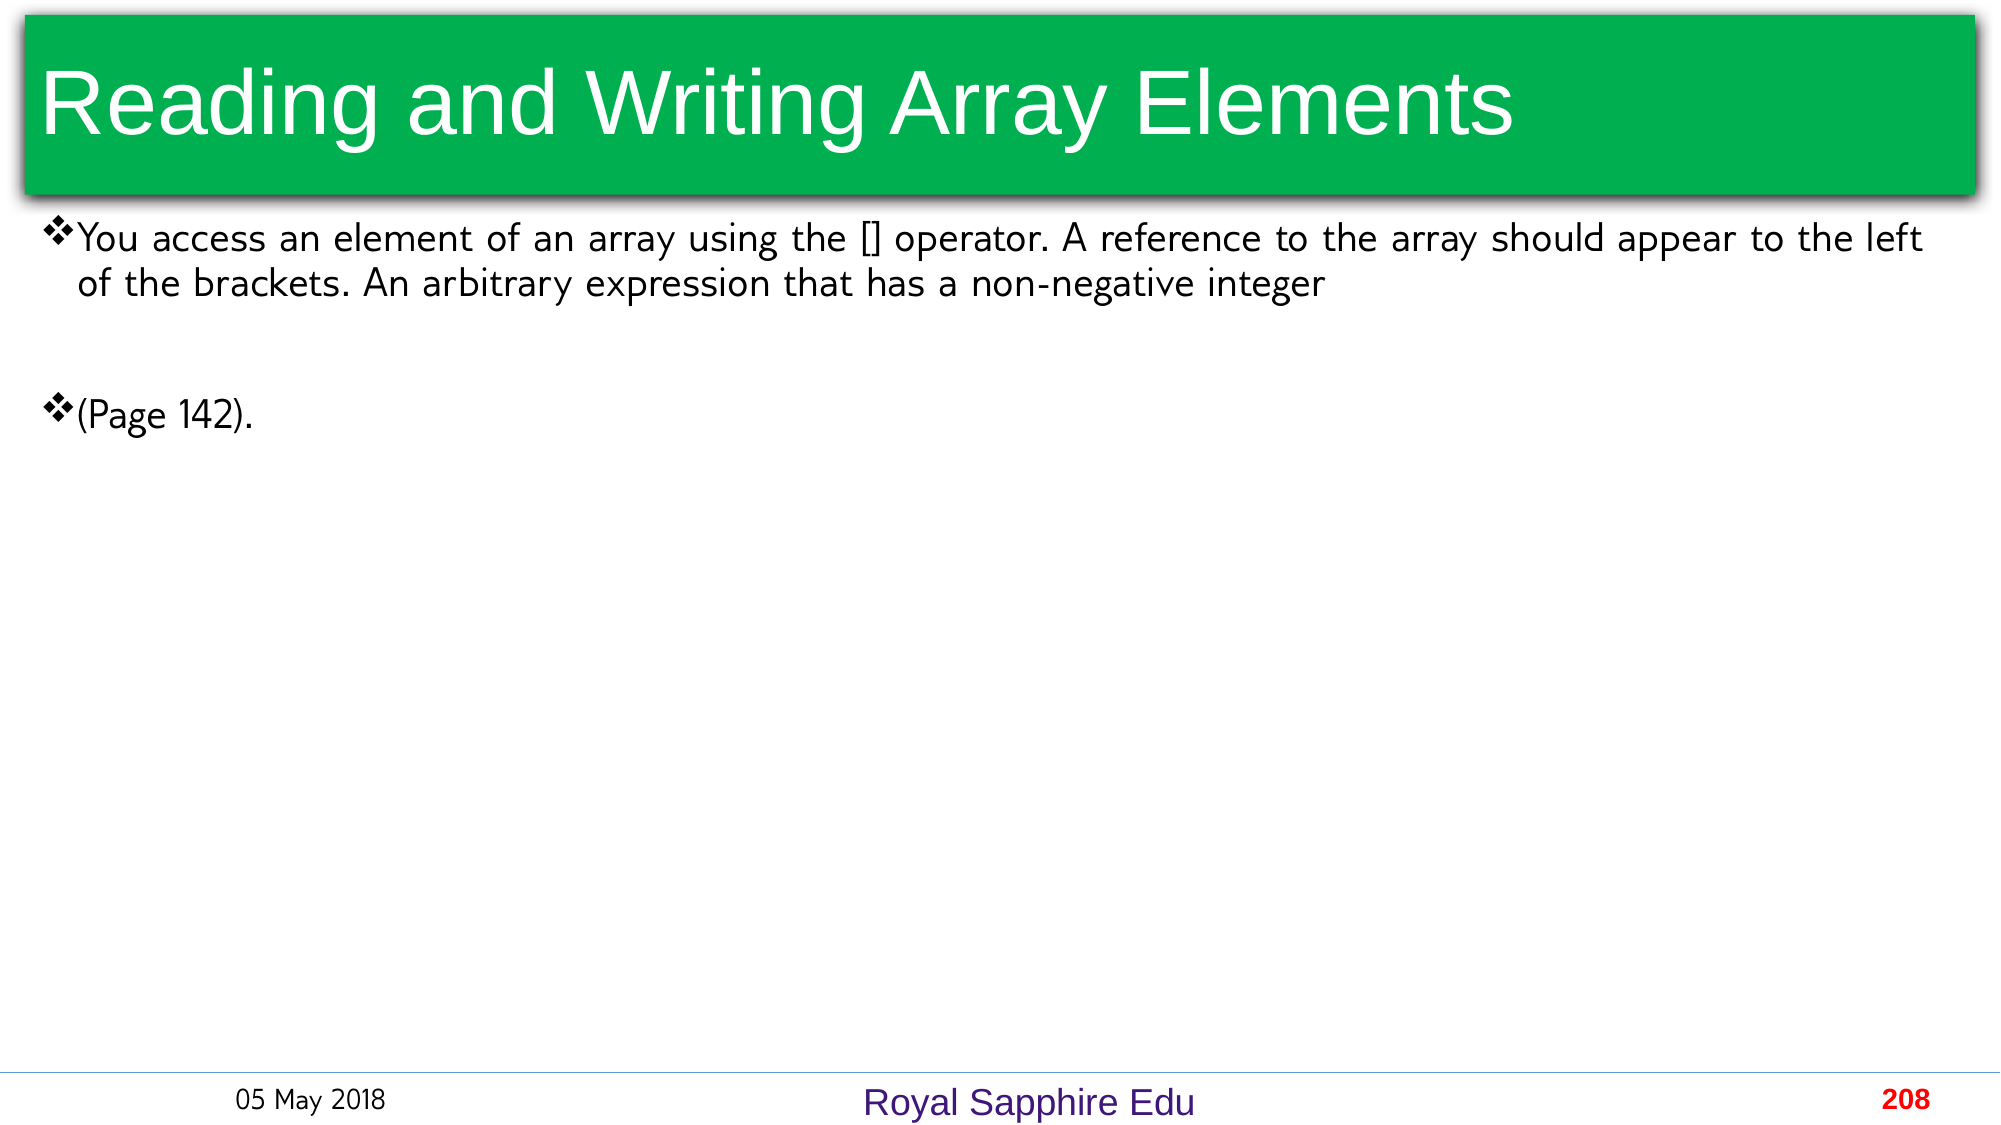

# Reading and Writing Array Elements
You access an element of an array using the [] operator. A reference to the array should appear to the left of the brackets. An arbitrary expression that has a non-negative integer

(Page 142).
05 May 2018
208